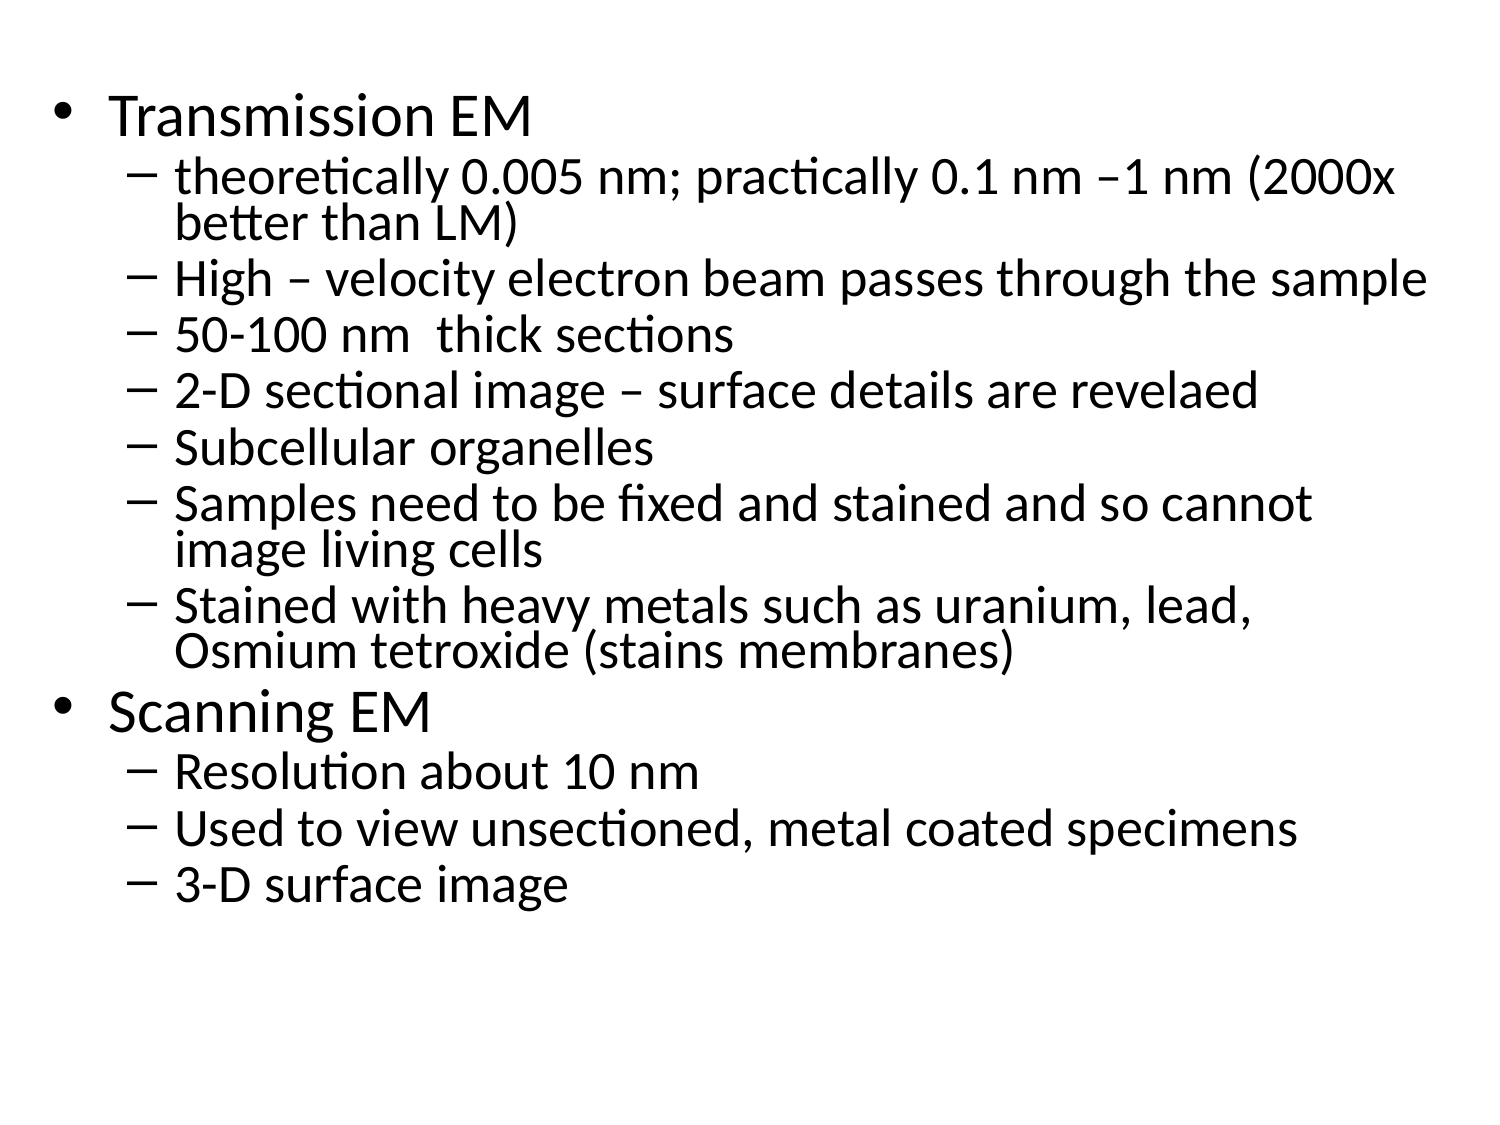

Transmission EM
theoretically 0.005 nm; practically 0.1 nm –1 nm (2000x better than LM)
High – velocity electron beam passes through the sample
50-100 nm  thick sections
2-D sectional image – surface details are revelaed
Subcellular organelles
Samples need to be fixed and stained and so cannot image living cells
Stained with heavy metals such as uranium, lead, Osmium tetroxide (stains membranes)
Scanning EM
Resolution about 10 nm
Used to view unsectioned, metal coated specimens
3-D surface image